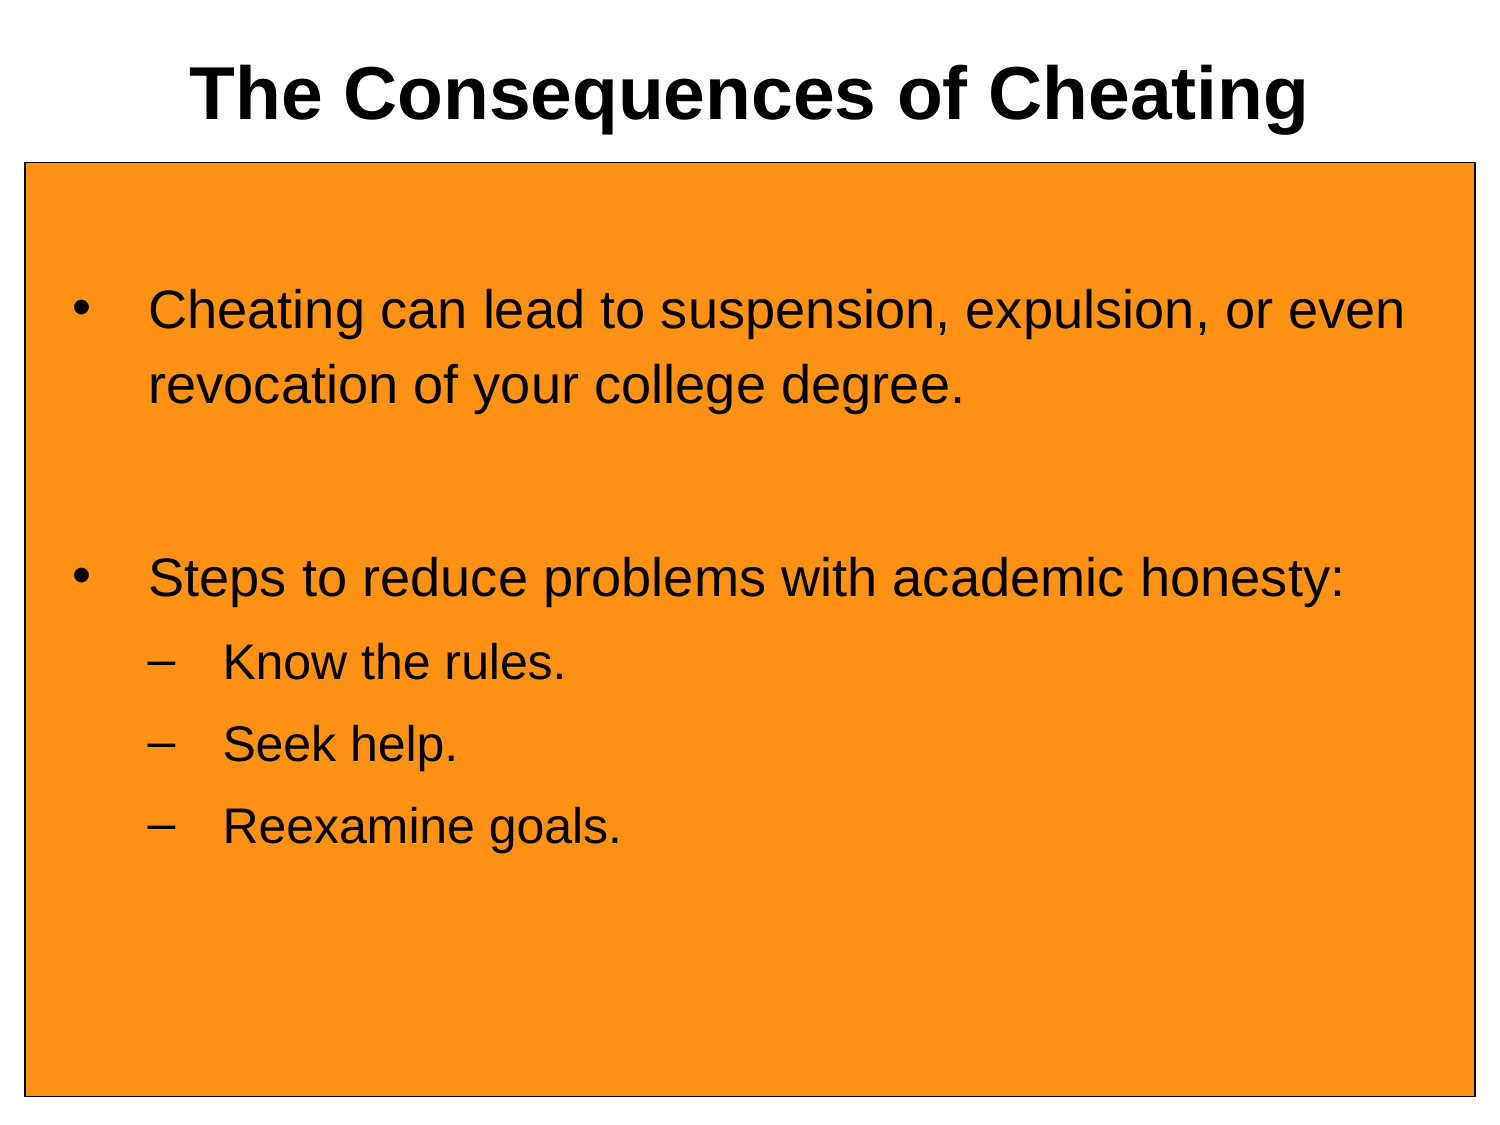

# The Consequences of Cheating

Cheating can lead to suspension, expulsion, or even revocation of your college degree.

Steps to reduce problems with academic honesty:
Know the rules.
Seek help.
Reexamine goals.